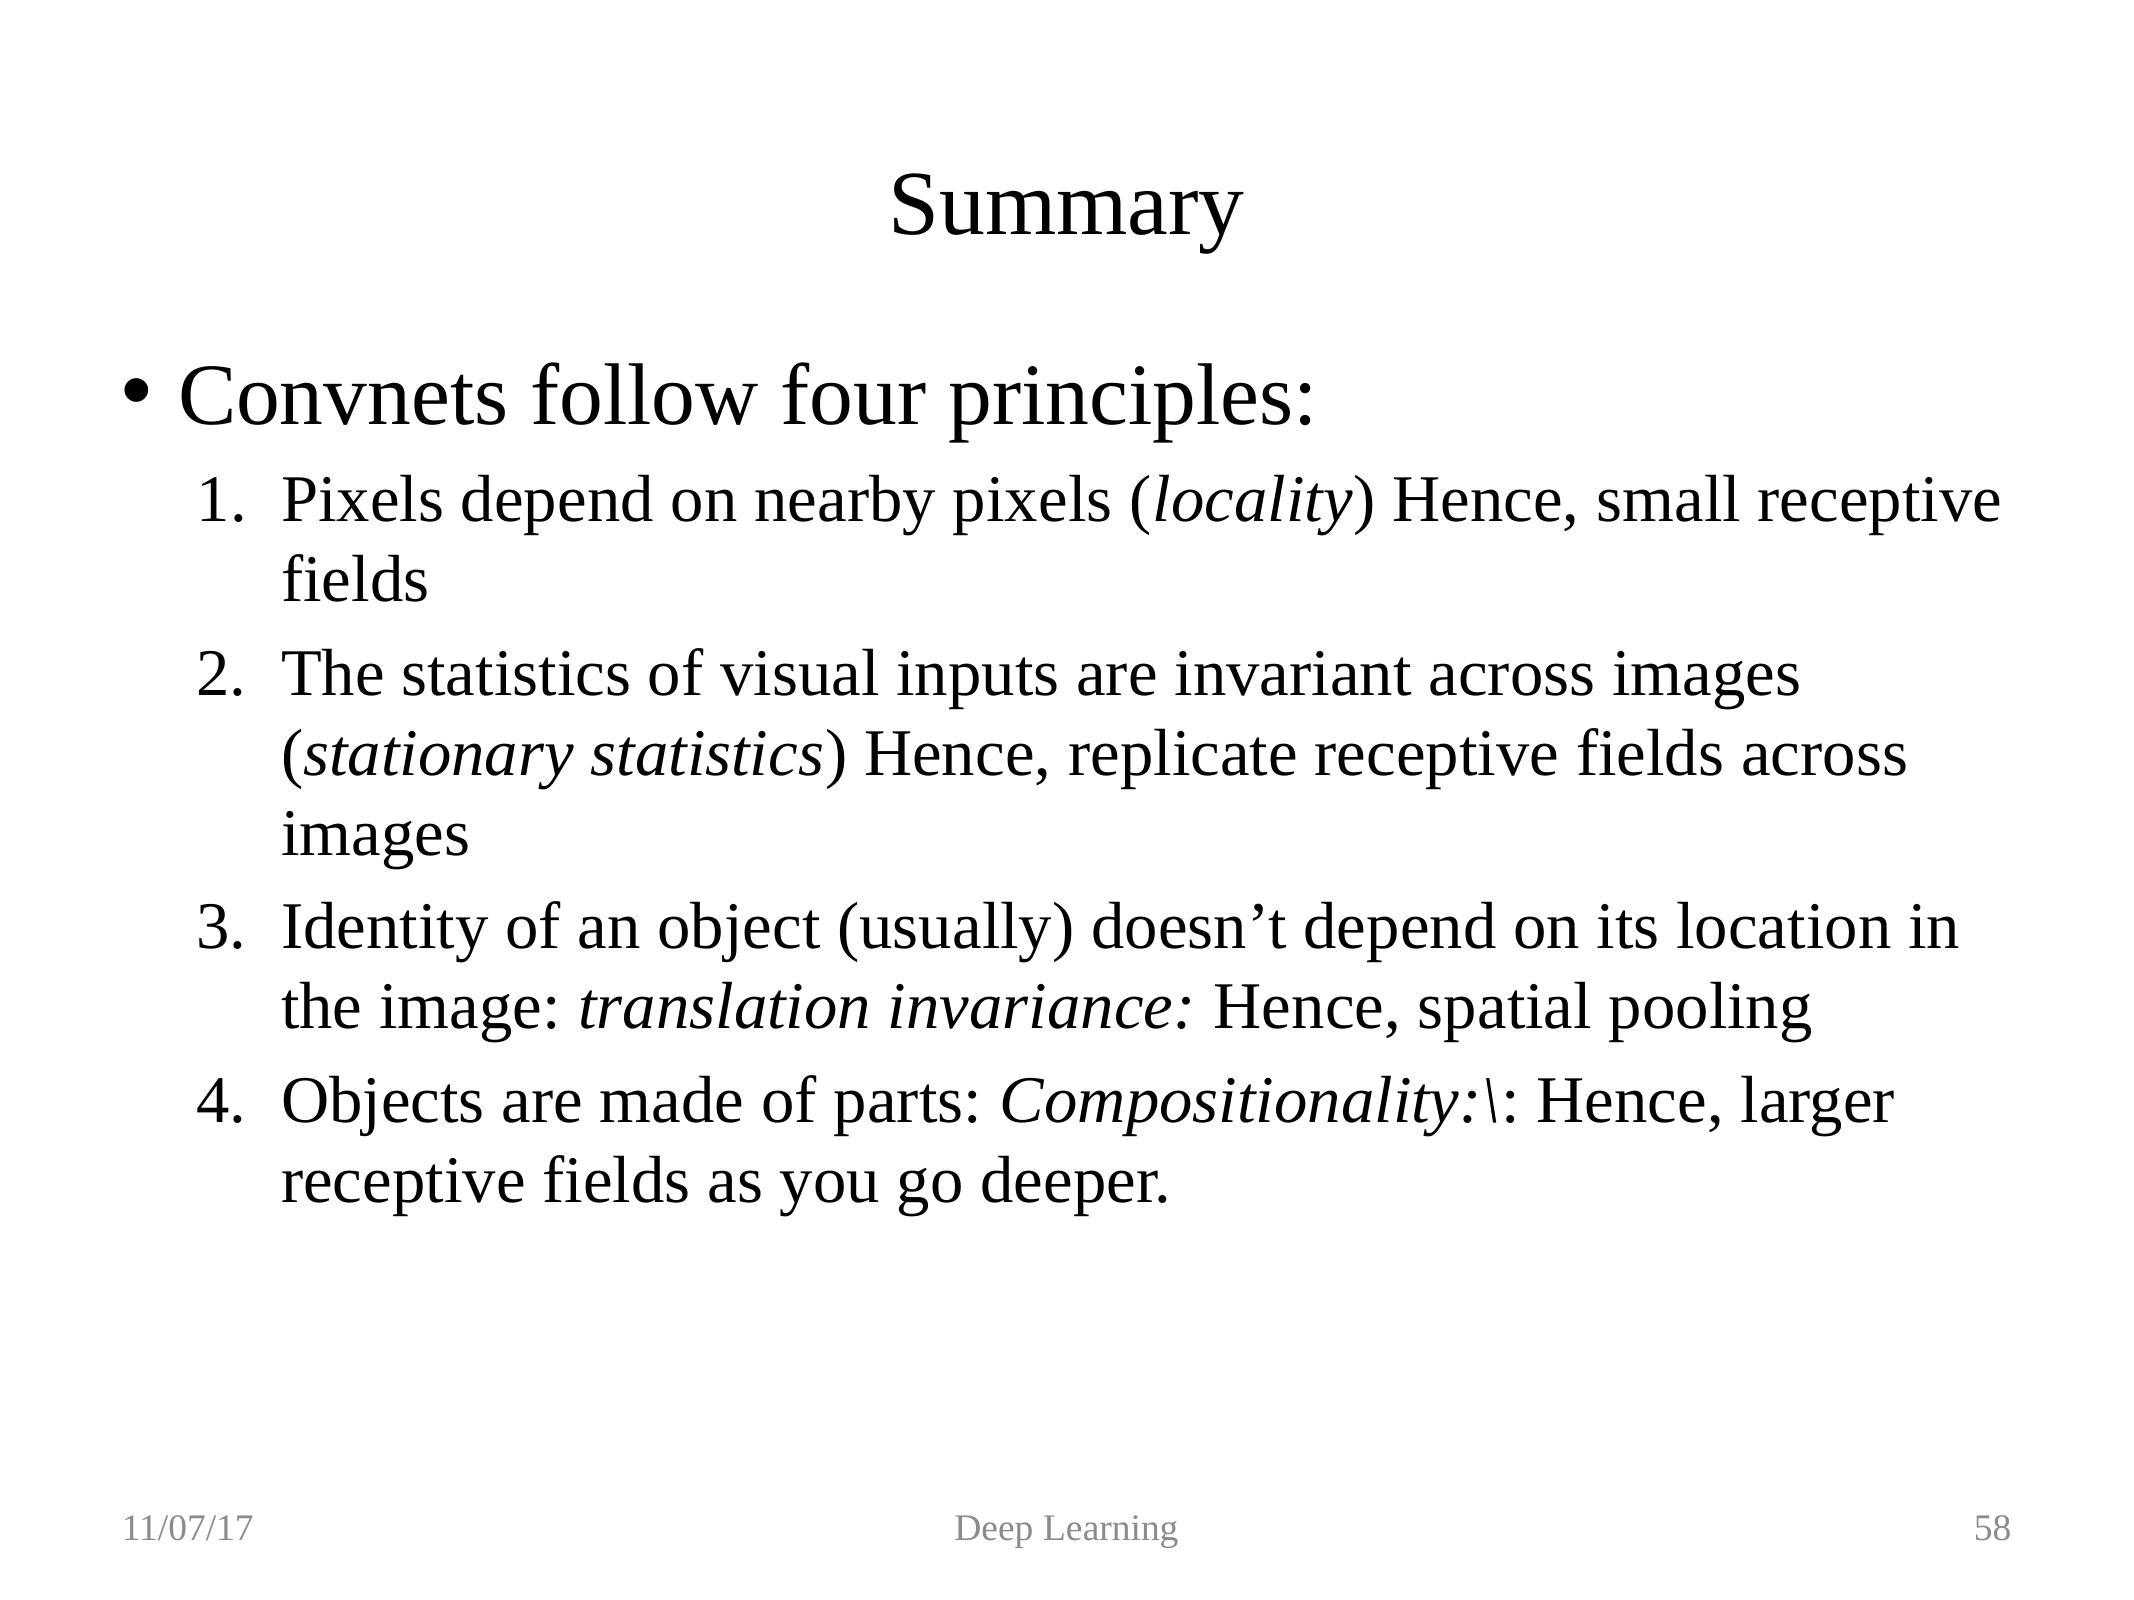

# Summary
Convnets follow four principles:
Pixels depend on nearby pixels (locality) Hence, small receptive fields
The statistics of visual inputs are invariant across images (stationary statistics) Hence, replicate receptive fields across images
Identity of an object (usually) doesn’t depend on its location in the image: translation invariance: Hence, spatial pooling
Objects are made of parts: Compositionality:\: Hence, larger receptive fields as you go deeper.

11/07/17
Deep Learning
58